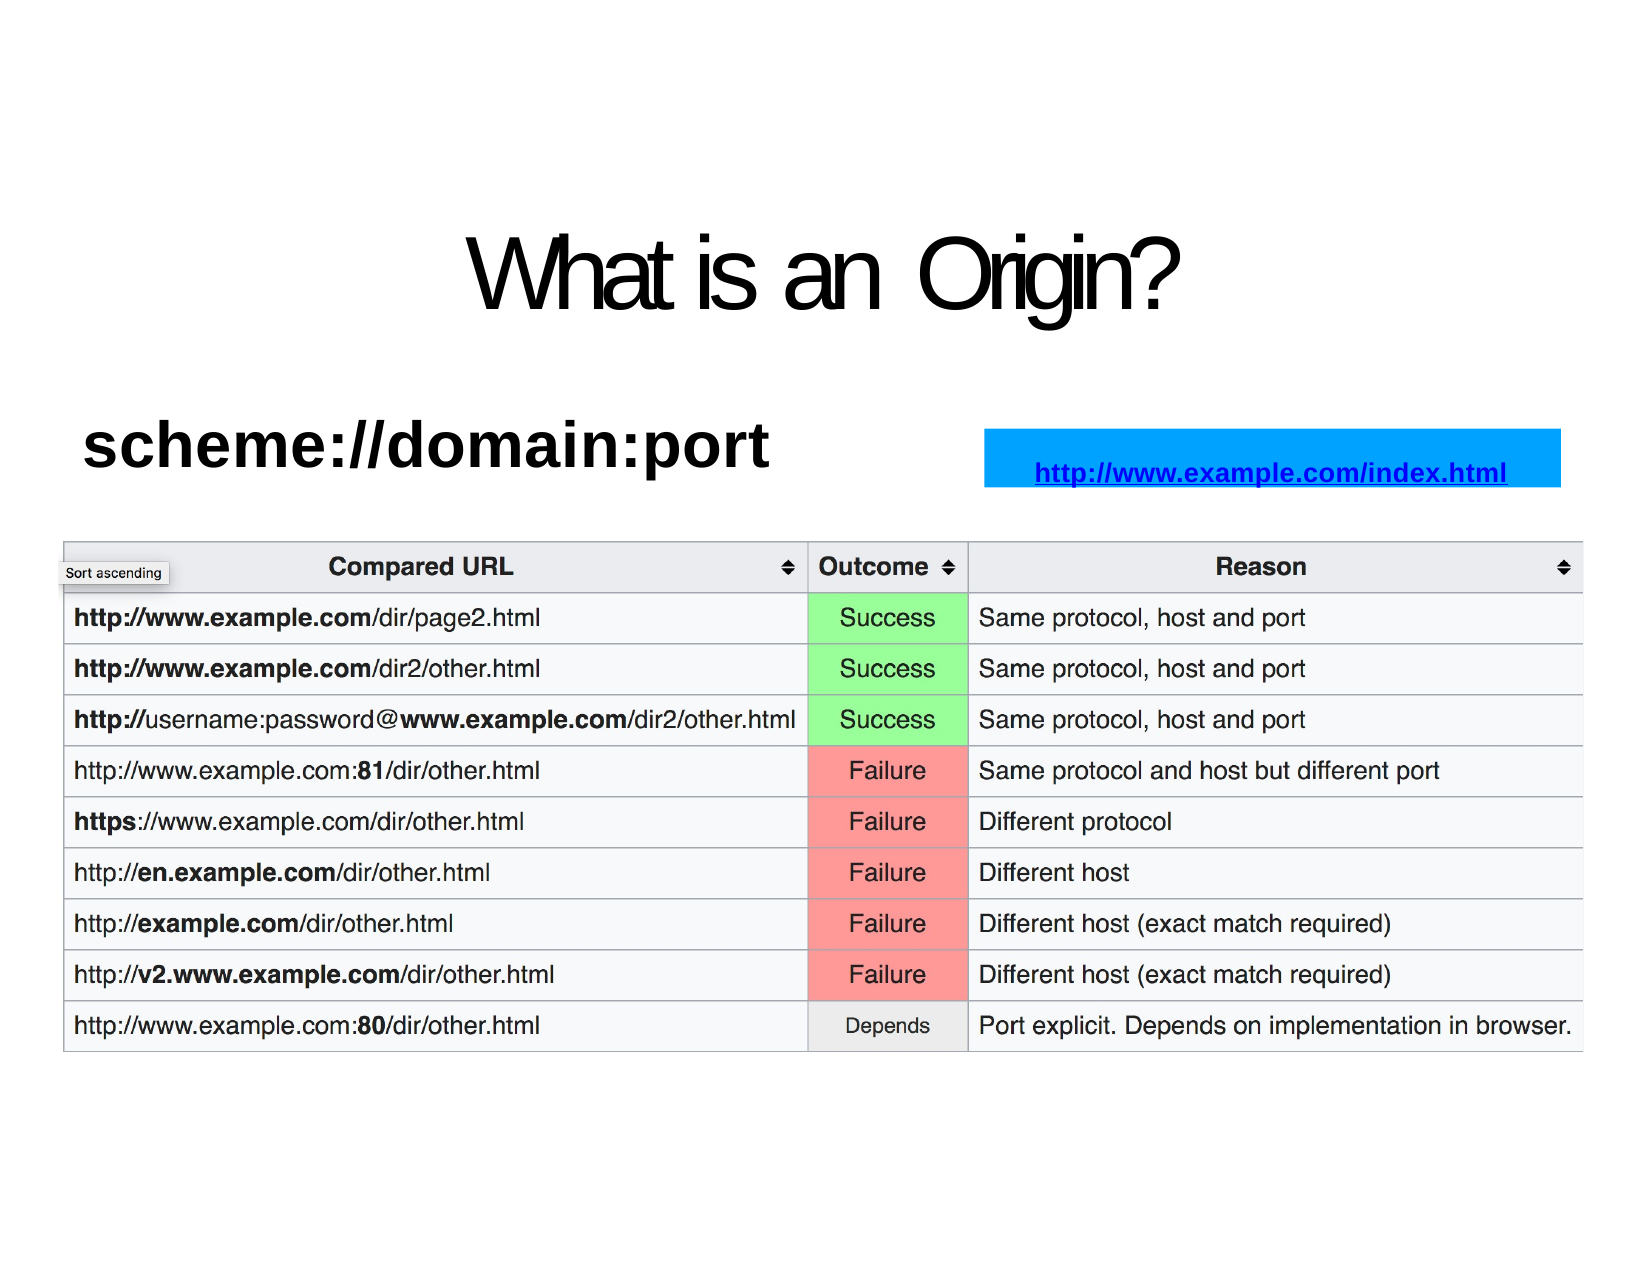

# What is an Origin?
scheme://domain:port
http://www.example.com/index.html